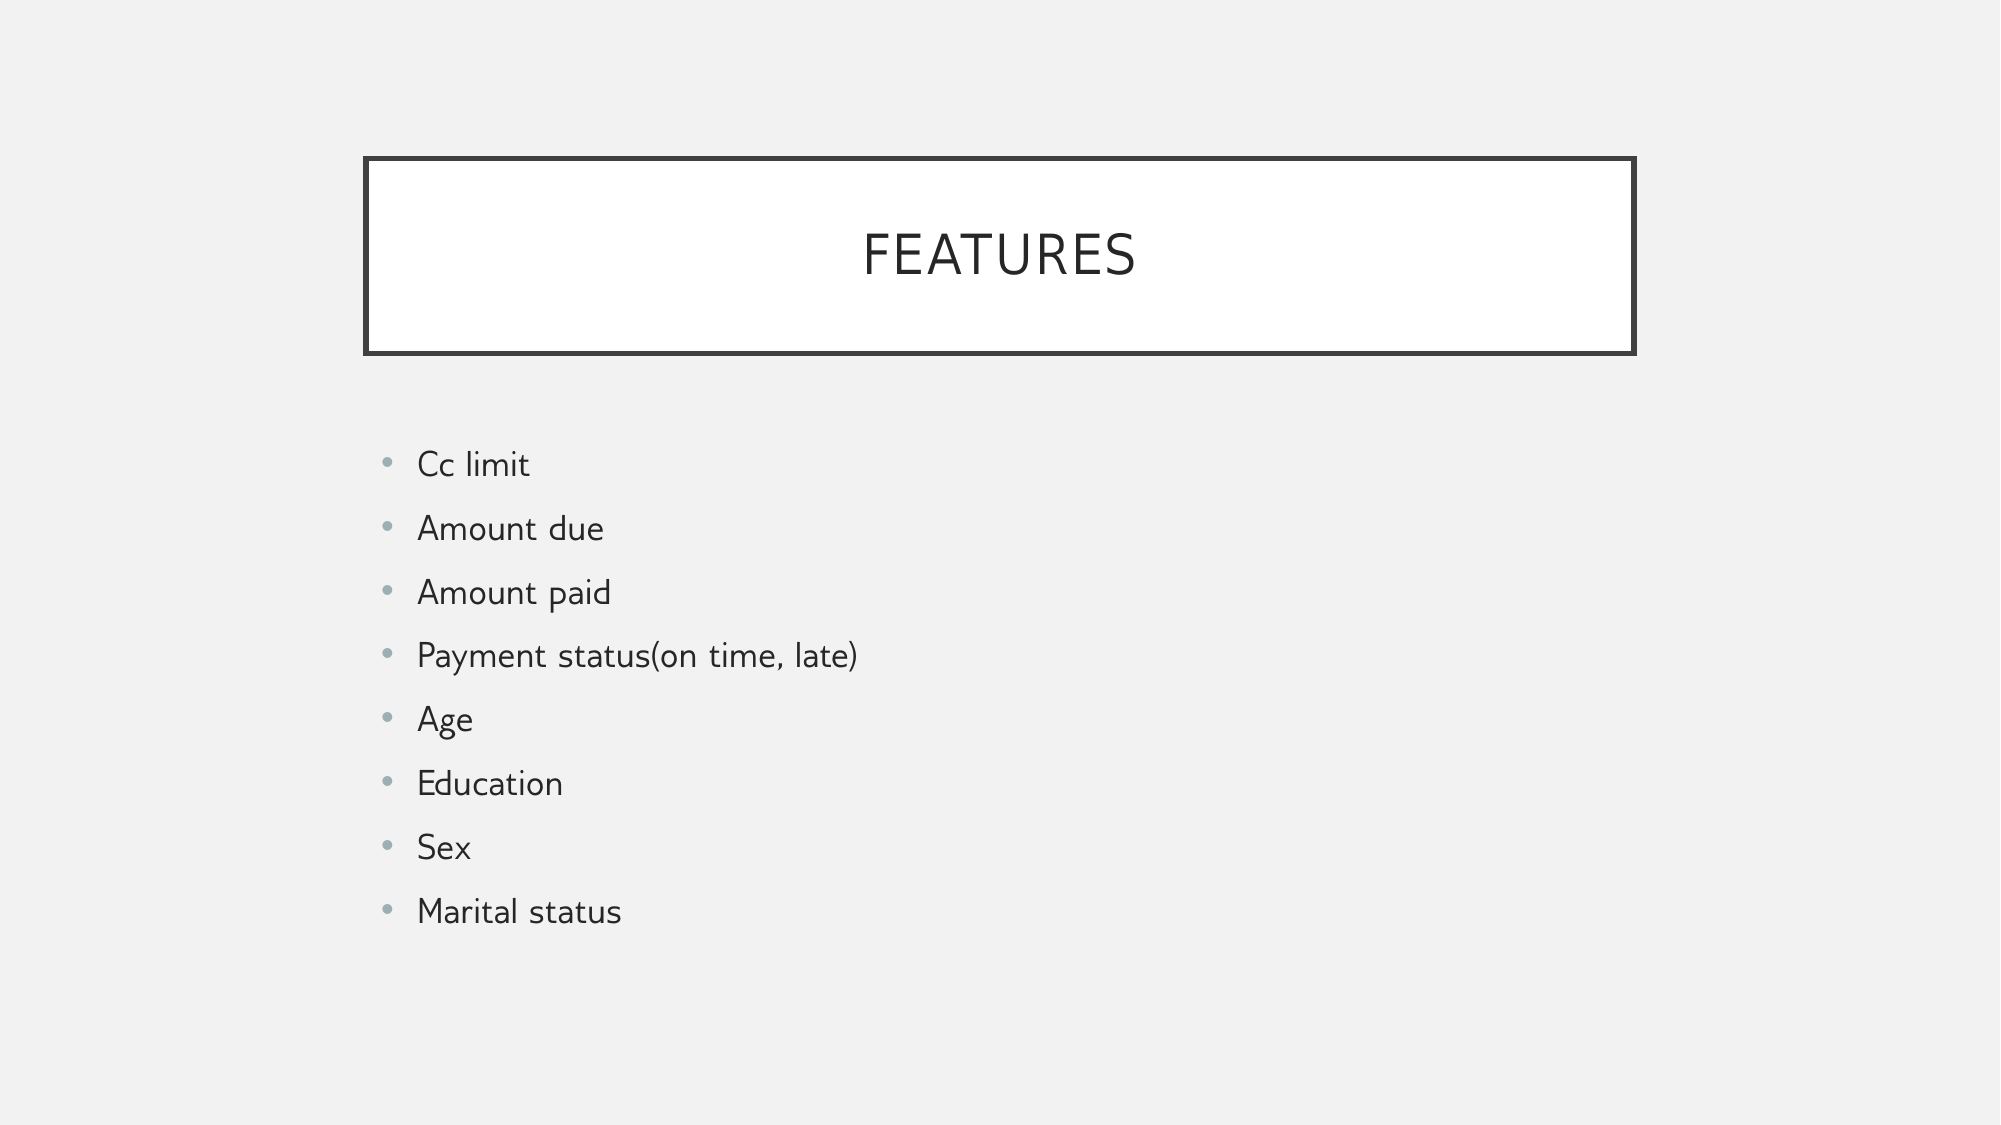

# features
Cc limit
Amount due
Amount paid
Payment status(on time, late)
Age
Education
Sex
Marital status